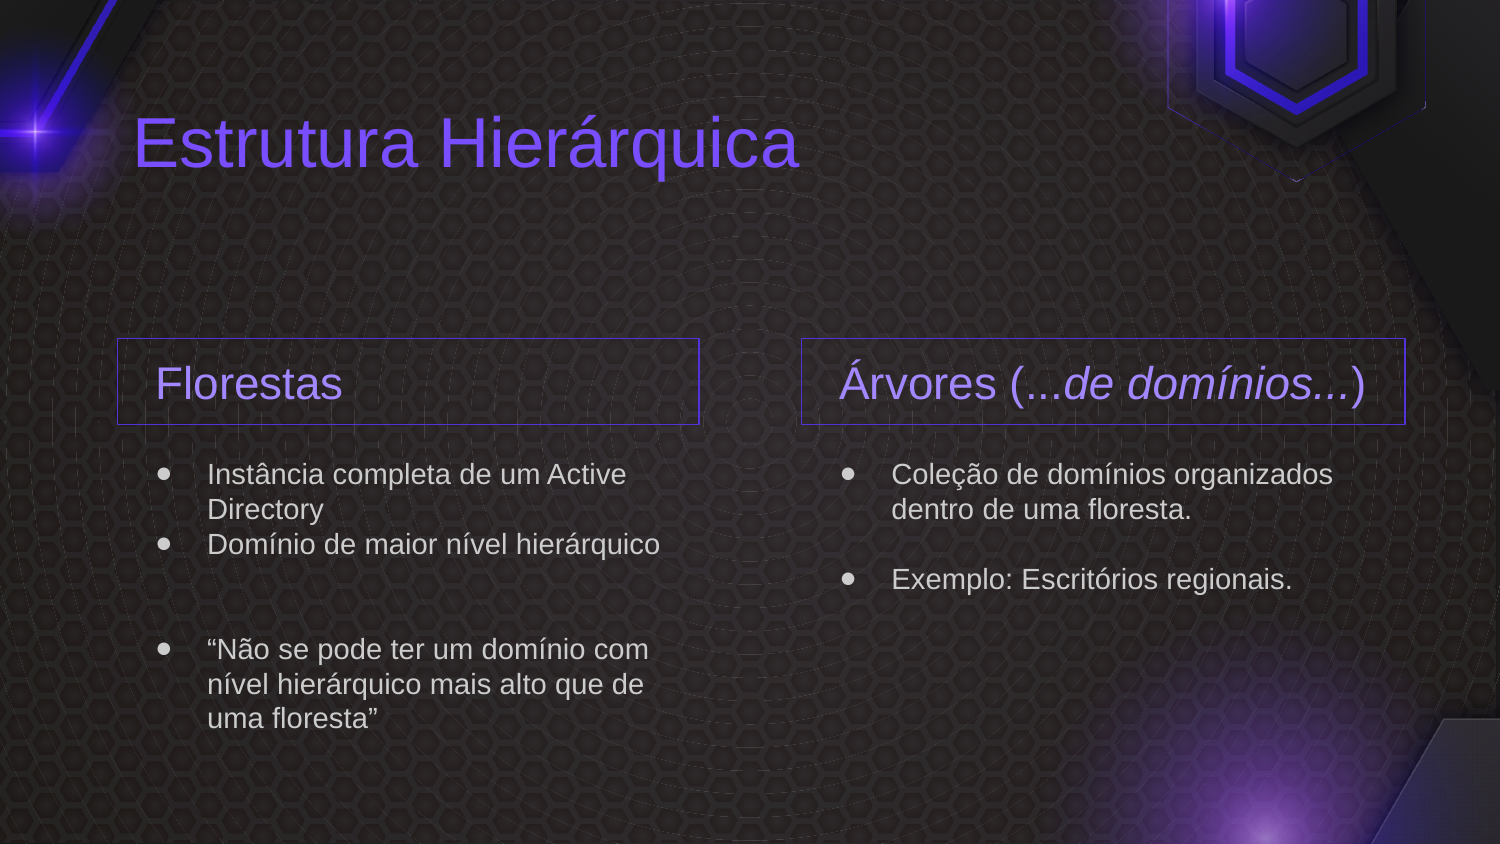

# Estrutura Hierárquica
Florestas
Árvores (...de domínios...)
Instância completa de um Active Directory
Domínio de maior nível hierárquico

“Não se pode ter um domínio com nível hierárquico mais alto que de uma floresta”
Coleção de domínios organizados dentro de uma floresta.

Exemplo: Escritórios regionais.